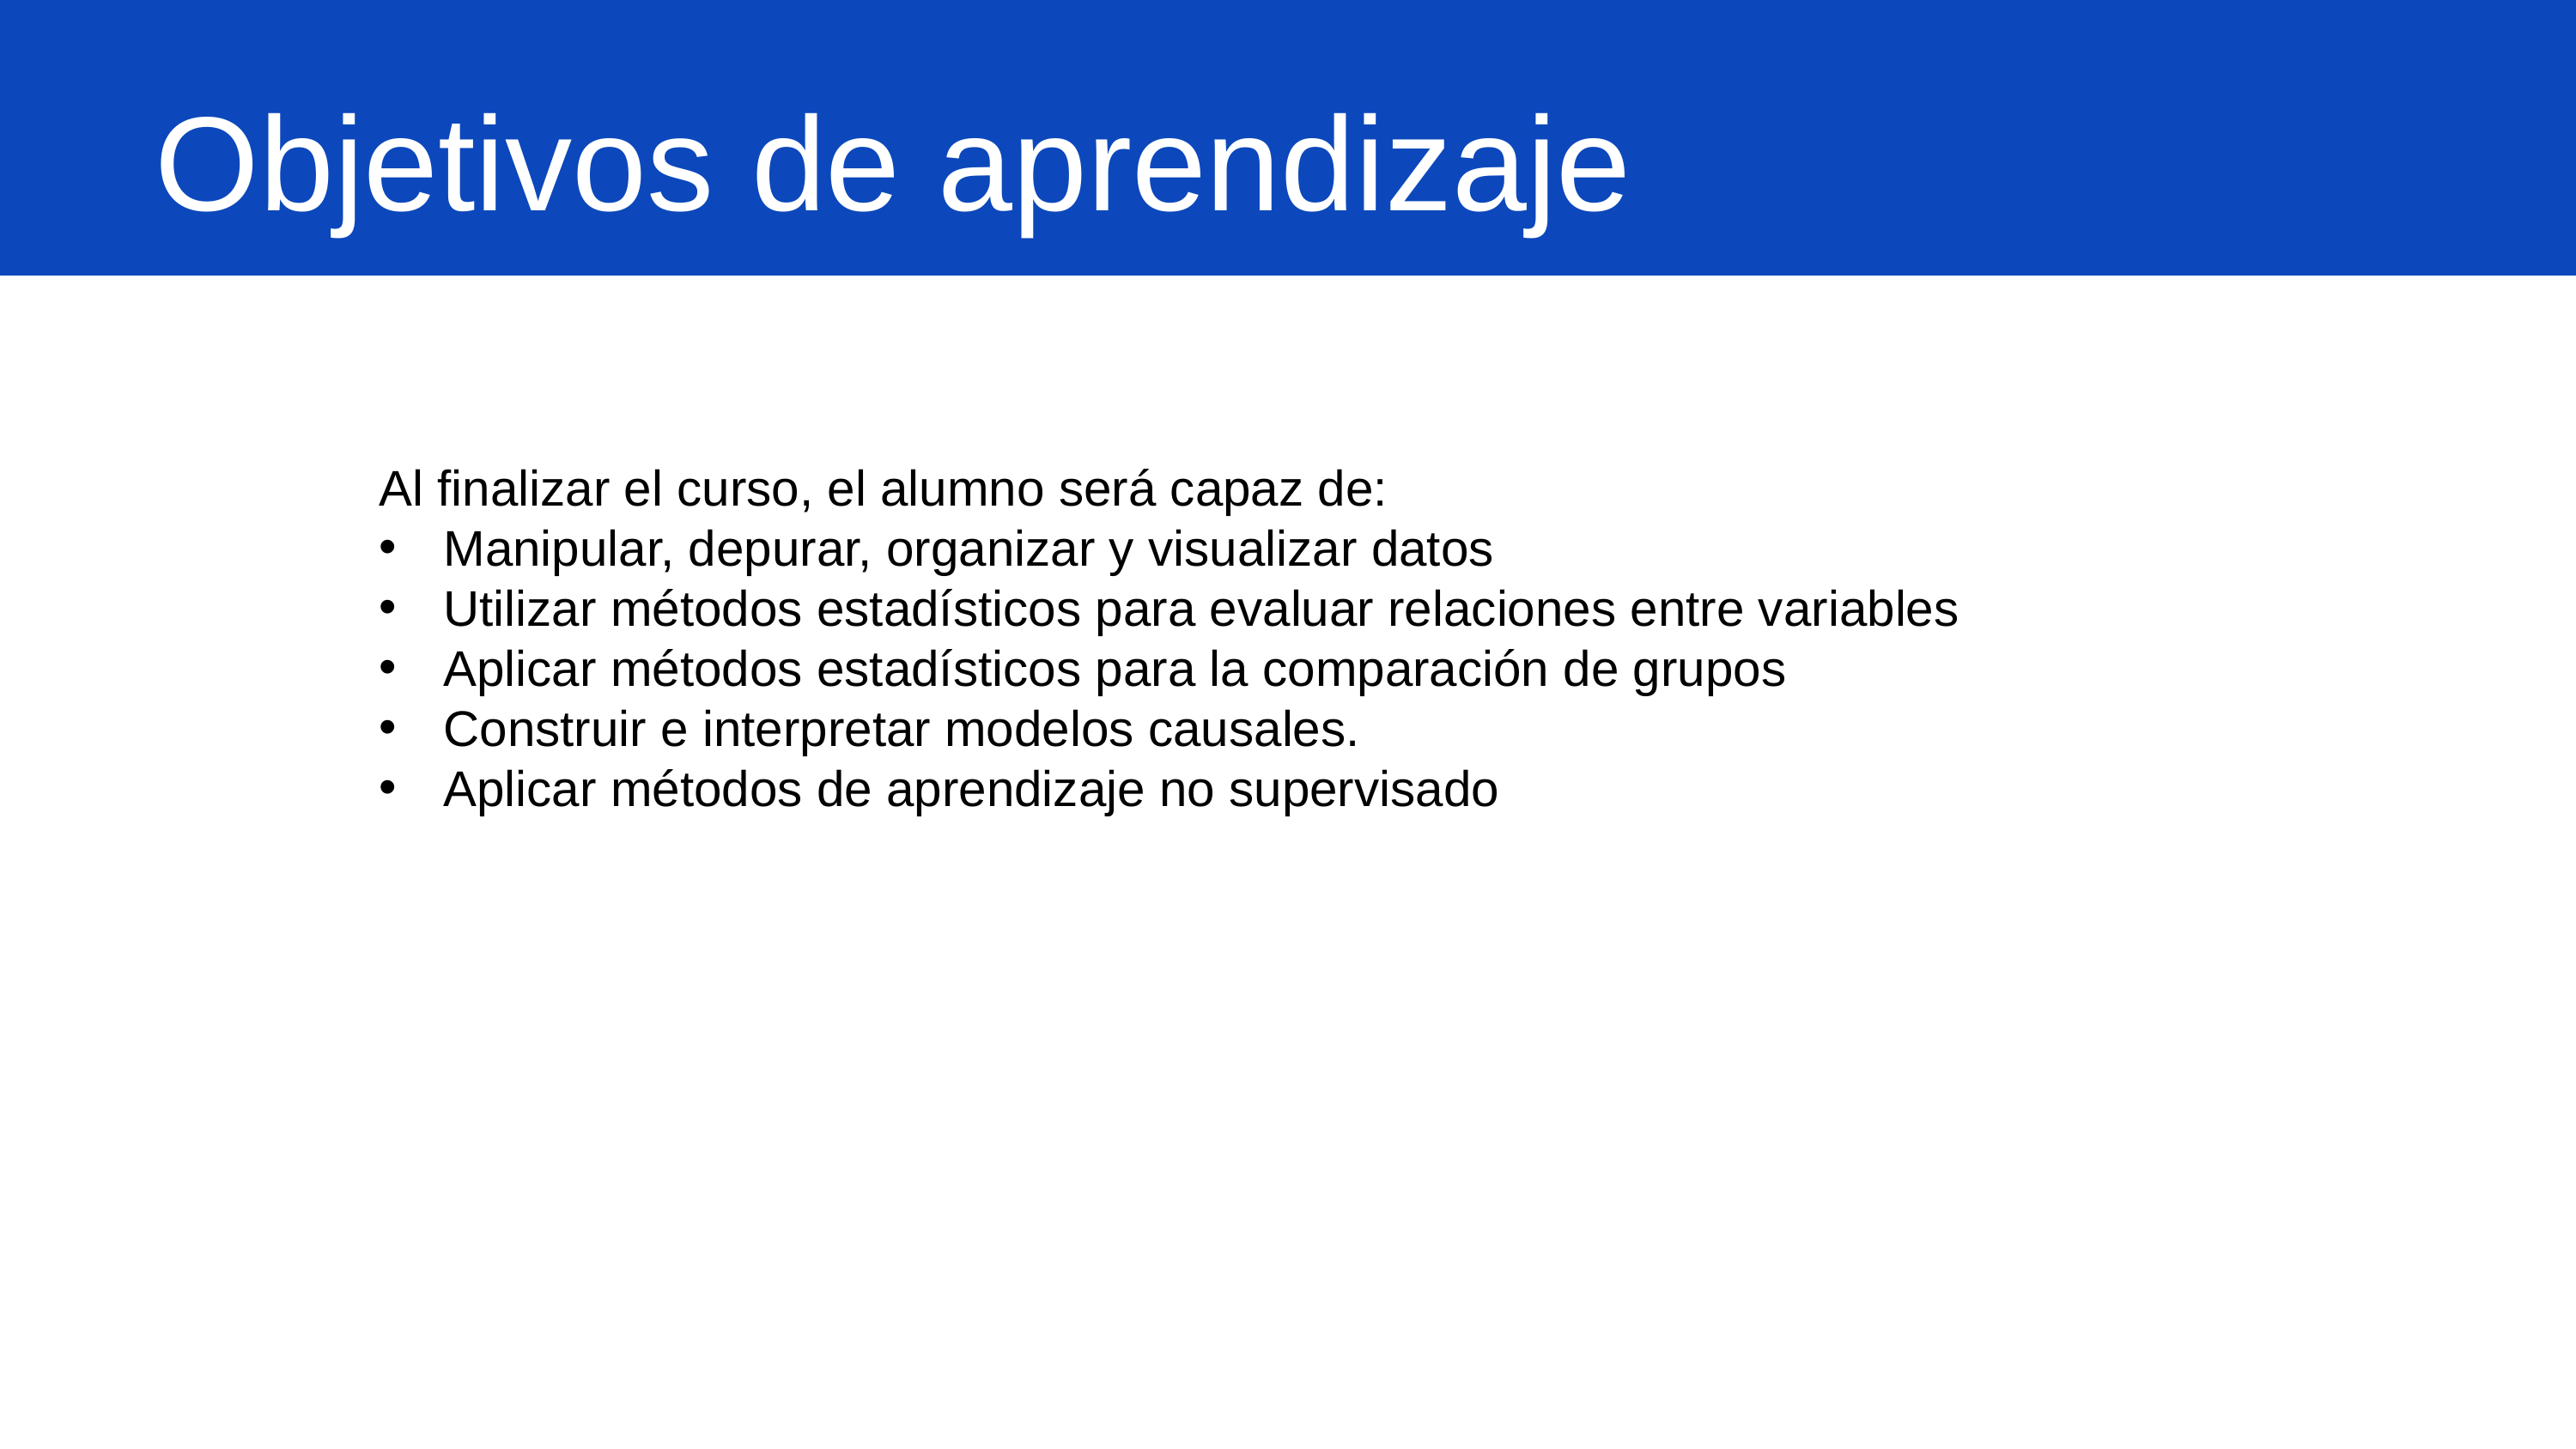

Objetivos de aprendizaje
Al finalizar el curso, el alumno será capaz de:
Manipular, depurar, organizar y visualizar datos
Utilizar métodos estadísticos para evaluar relaciones entre variables
Aplicar métodos estadísticos para la comparación de grupos
Construir e interpretar modelos causales.
Aplicar métodos de aprendizaje no supervisado